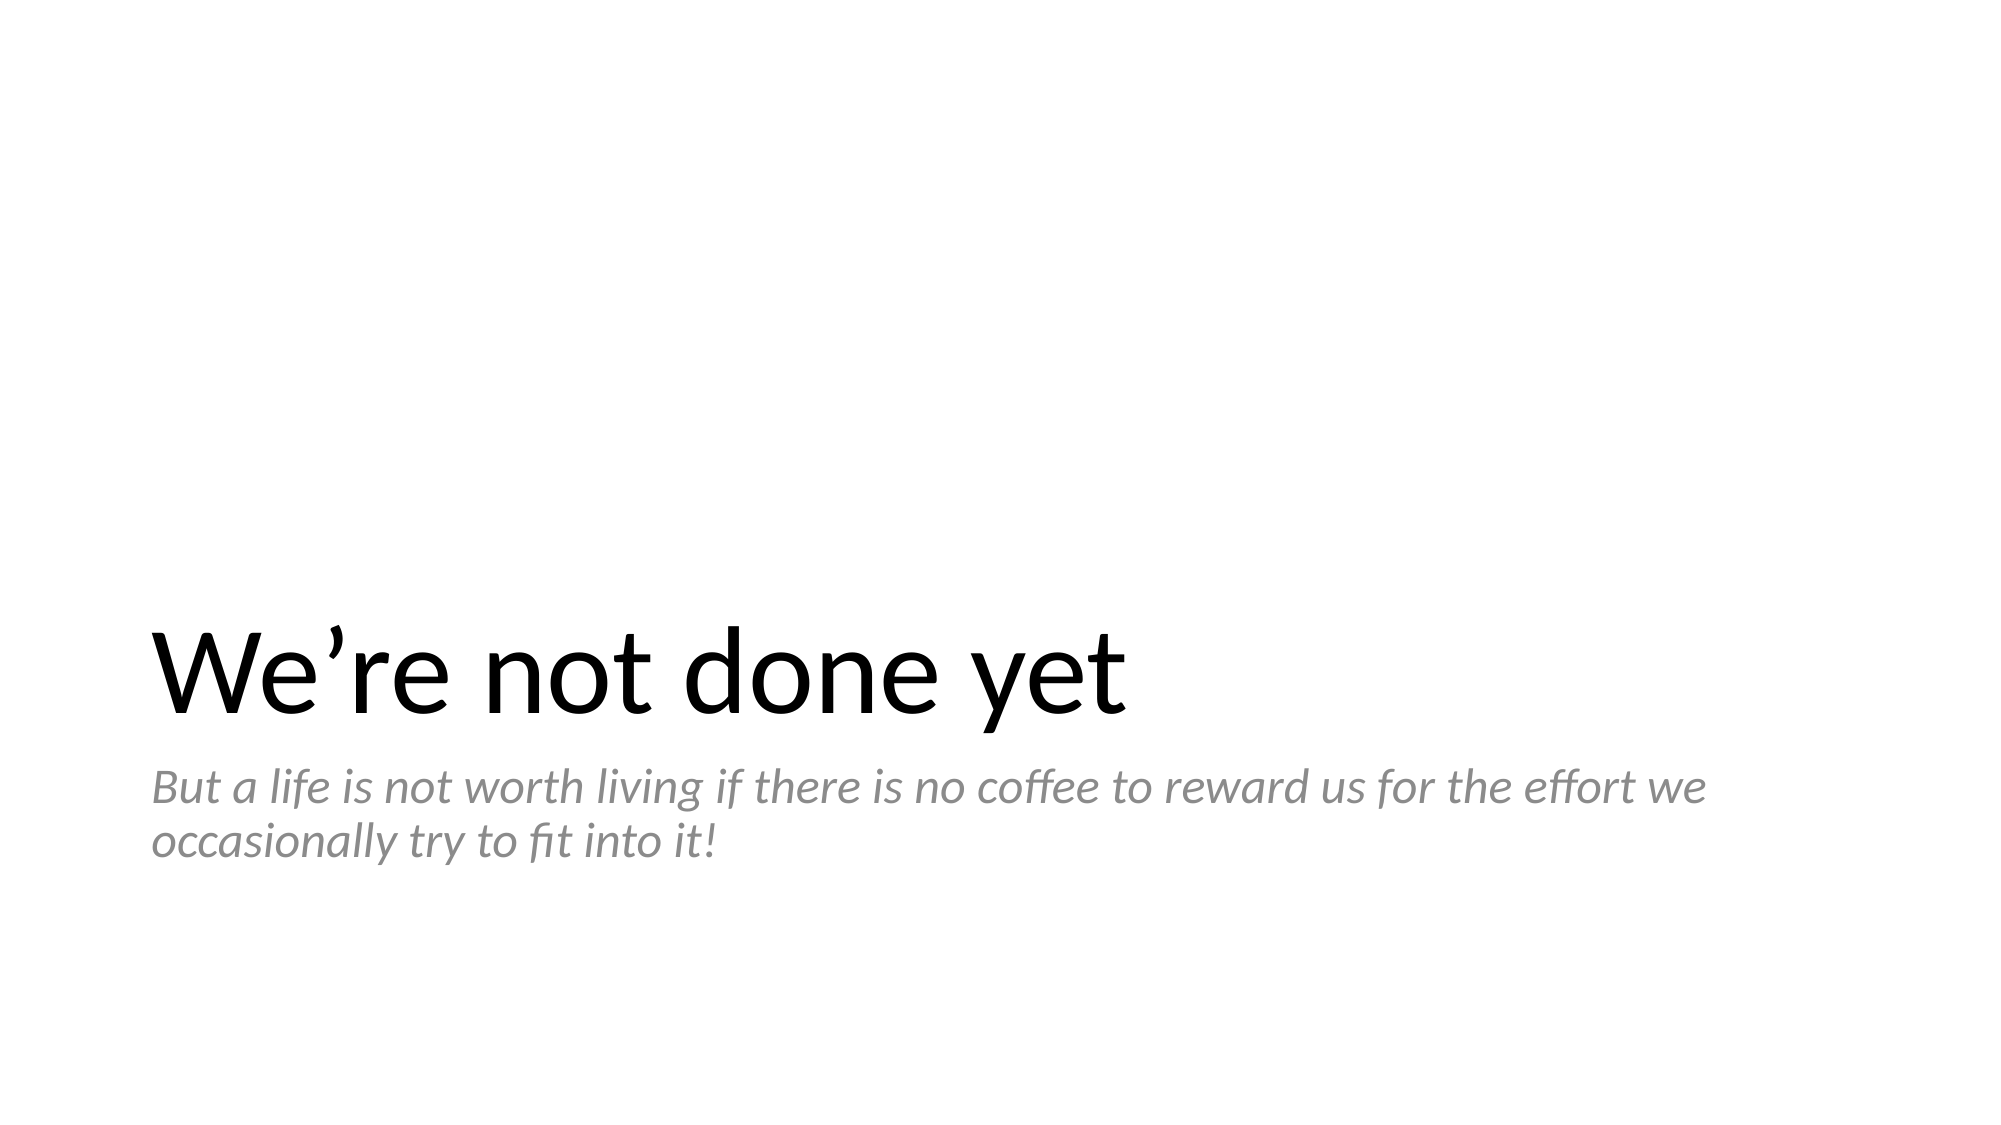

# We’re not done yet
But a life is not worth living if there is no coffee to reward us for the effort we occasionally try to fit into it!